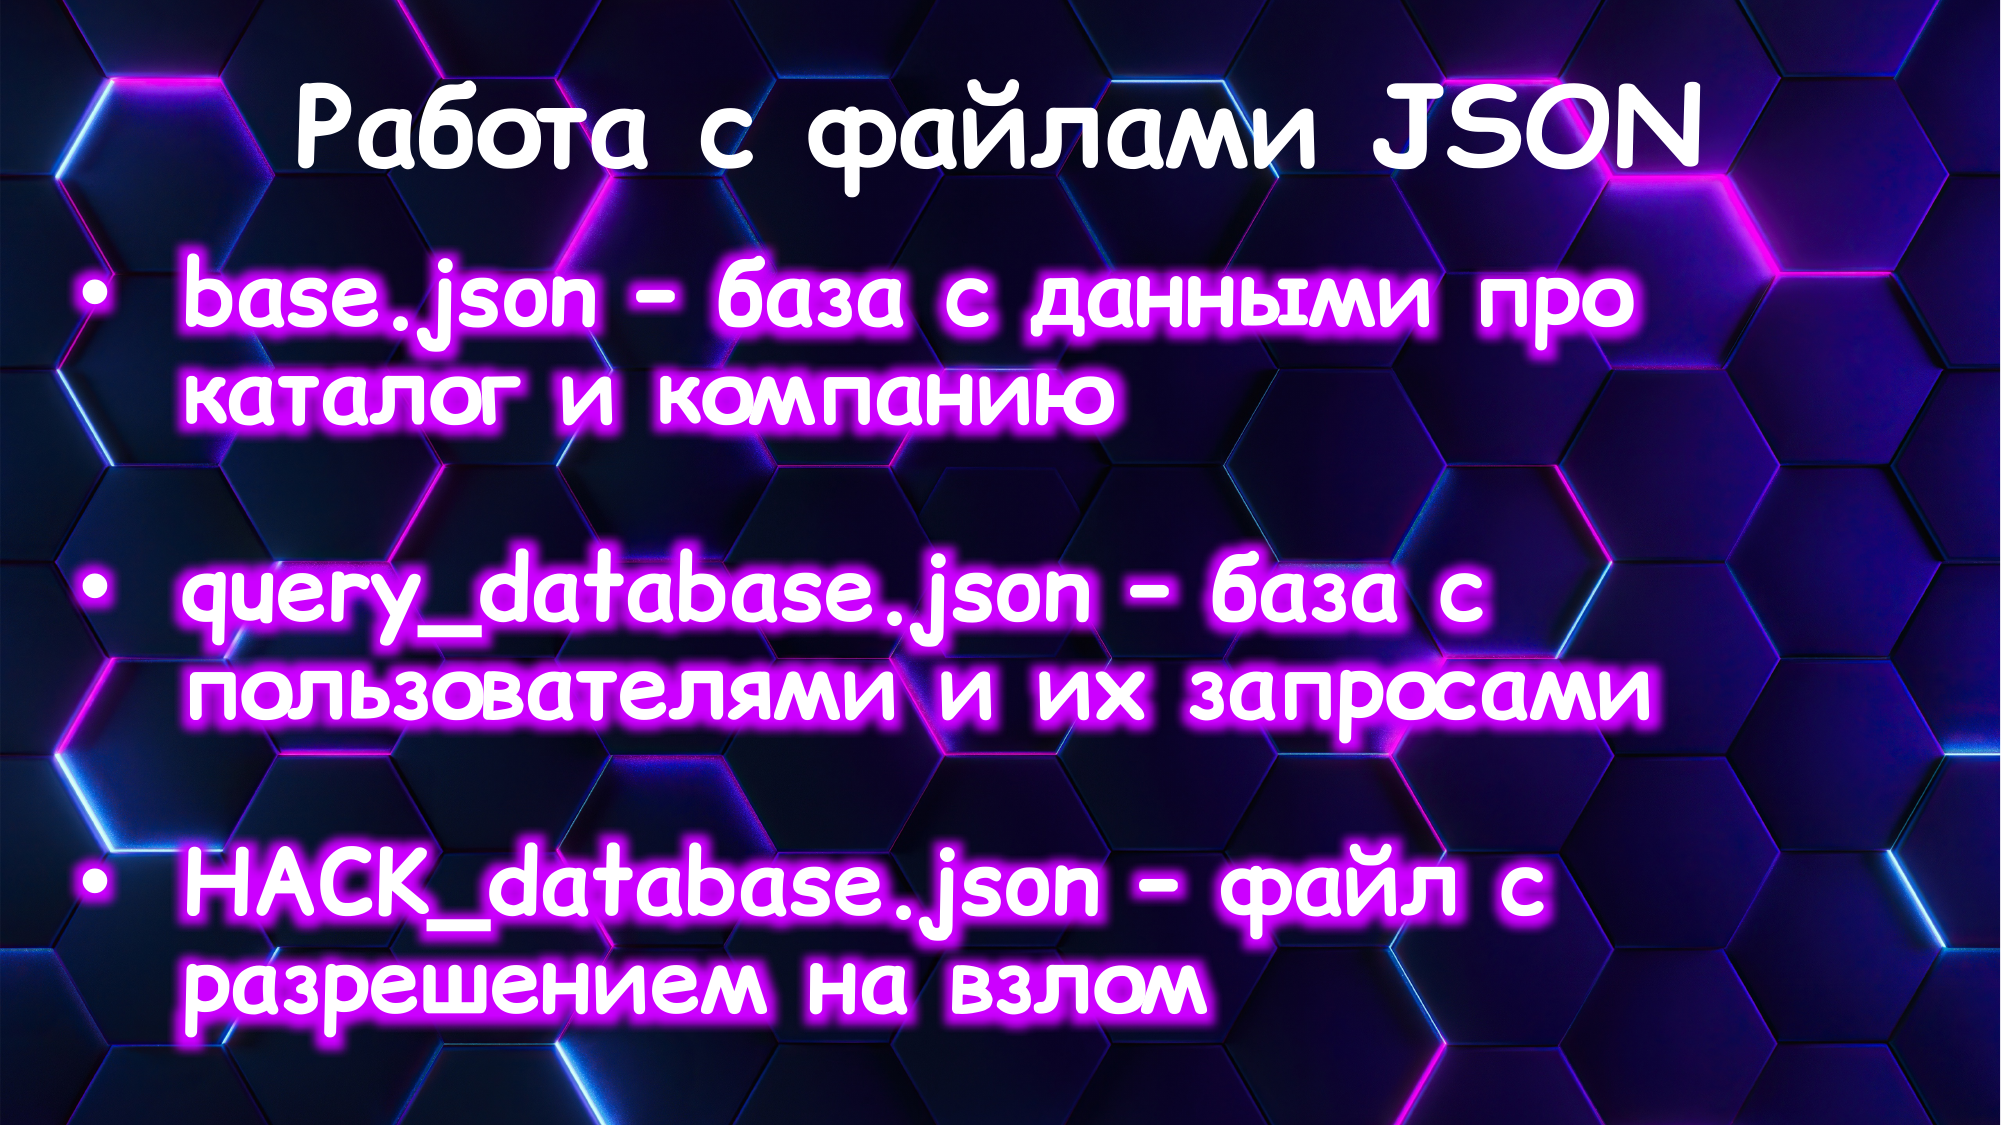

# Работа с файлами JSON
base.json – база с данными про каталог и компанию

query_database.json – база с пользователями и их запросами

HACK_database.json – файл с разрешением на взлом